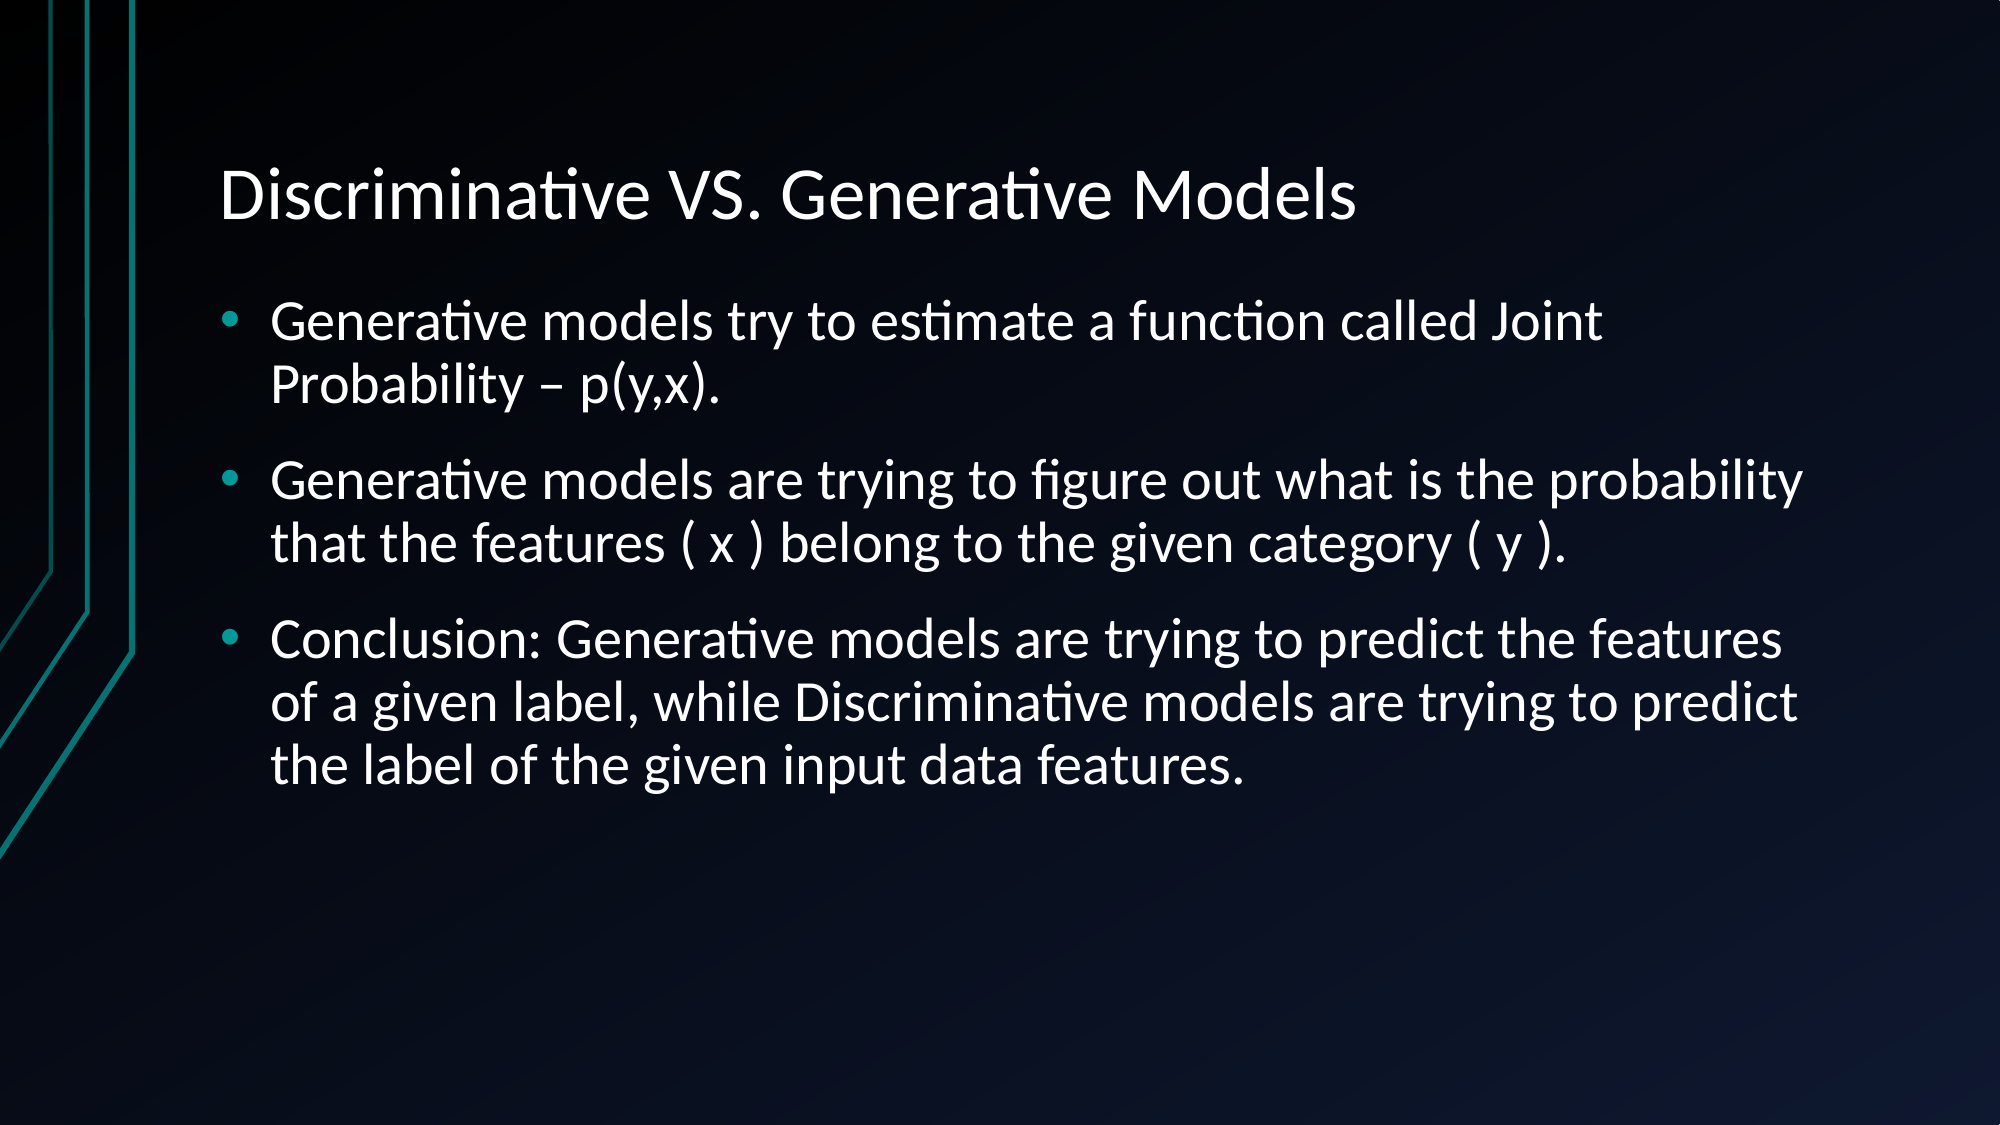

# Discriminative VS. Generative Models
Generative models try to estimate a function called Joint Probability – p(y,x).
Generative models are trying to figure out what is the probability that the features ( x ) belong to the given category ( y ).
Conclusion: Generative models are trying to predict the features of a given label, while Discriminative models are trying to predict the label of the given input data features.